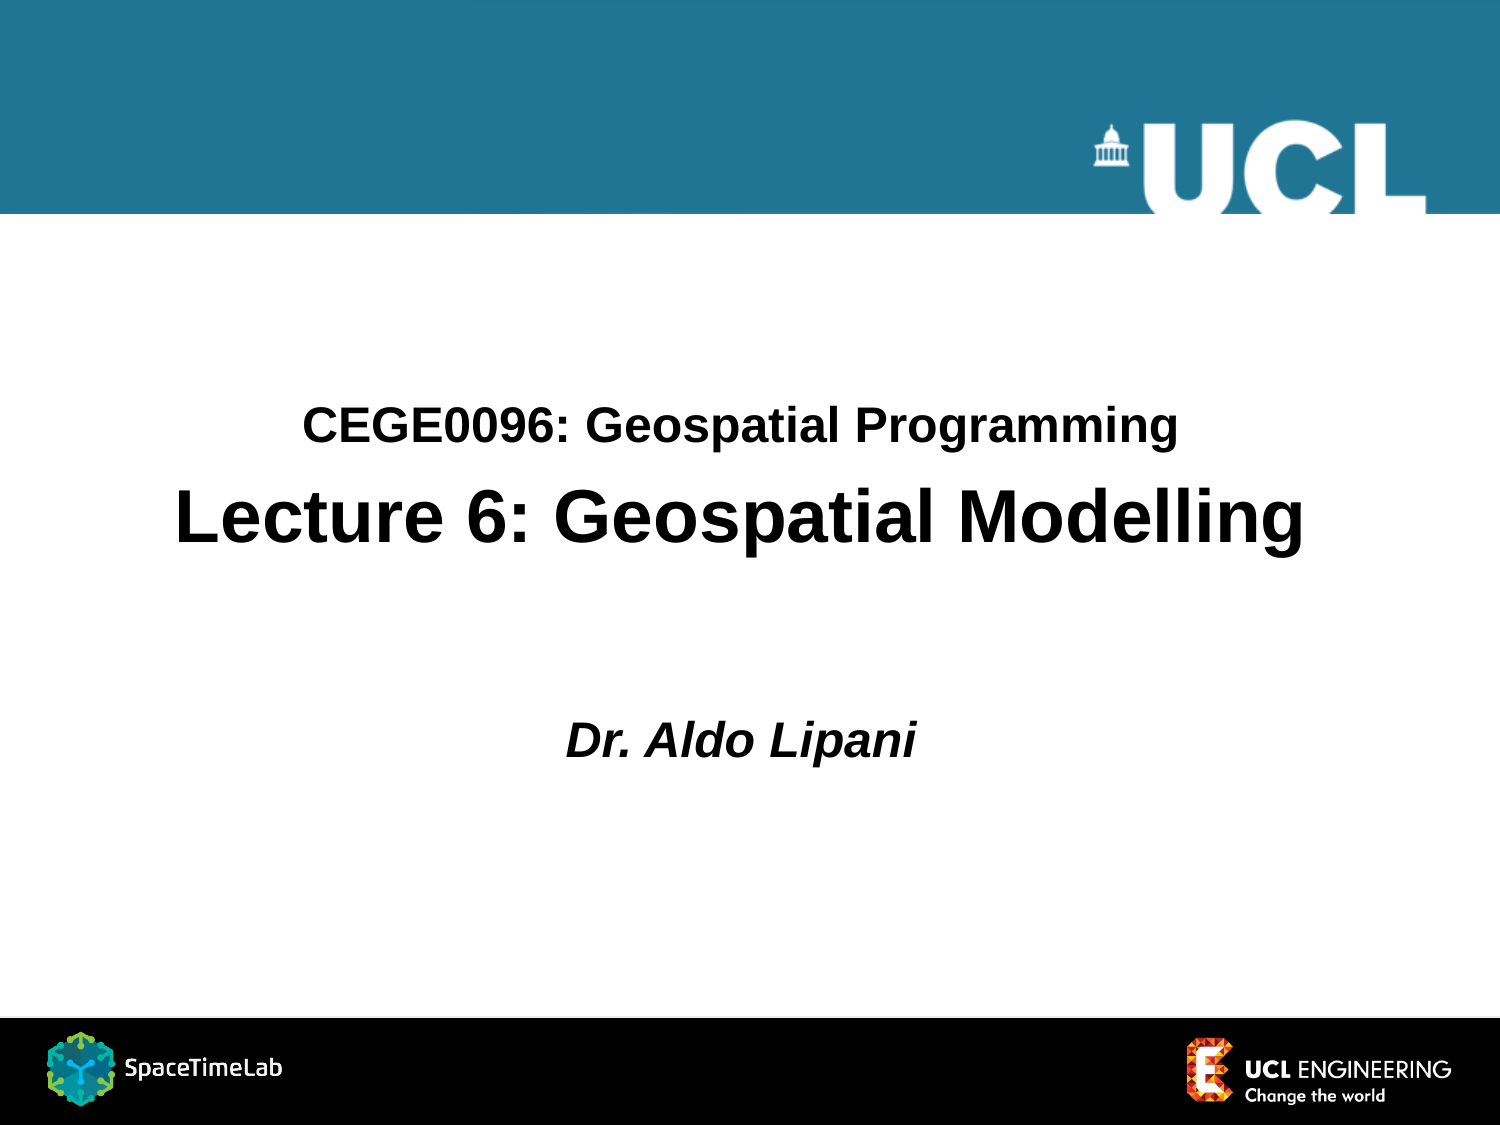

CEGE0096: Geospatial Programming
Lecture 6: Geospatial Modelling

Dr. Aldo Lipani